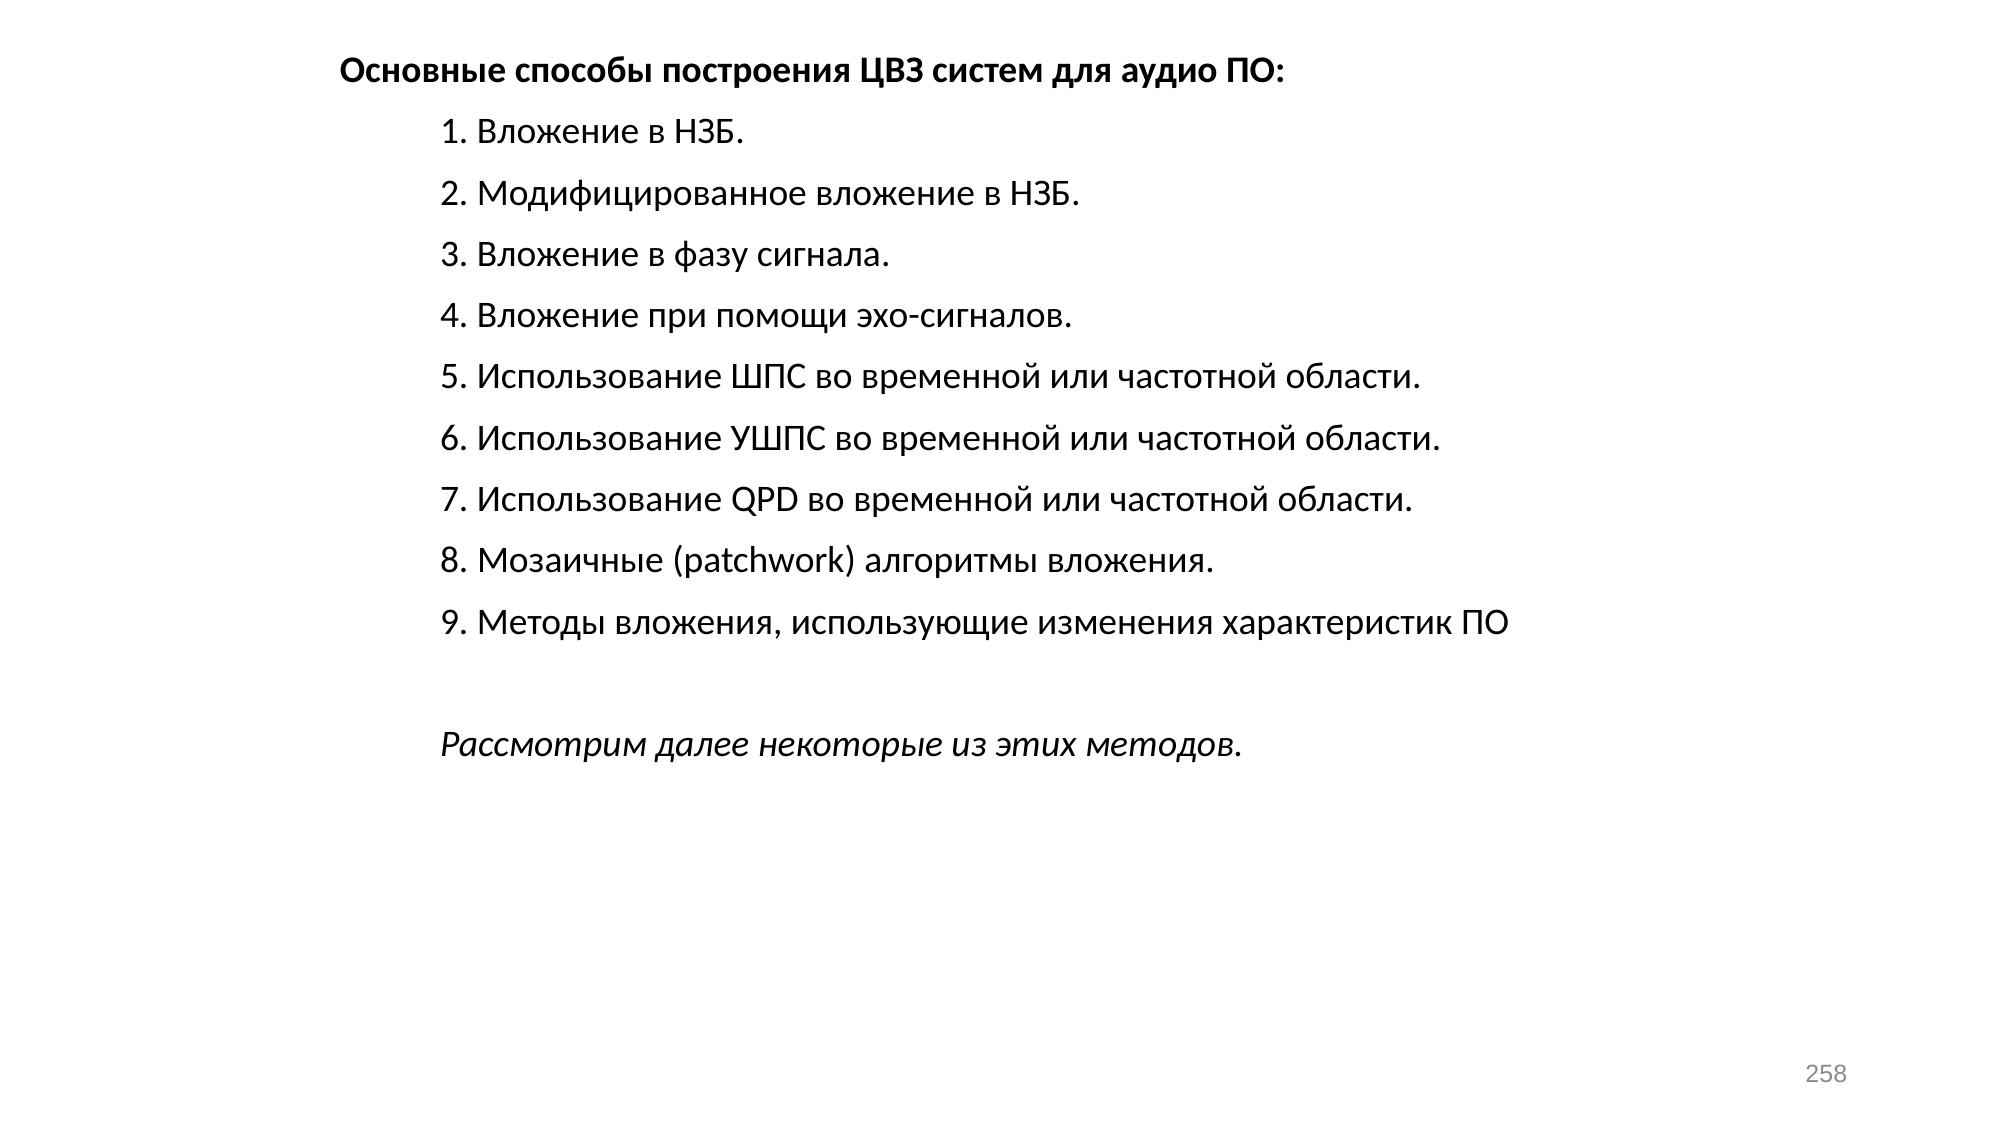

Основные способы построения ЦВЗ систем для аудио ПО:
	1. Вложение в НЗБ.
	2. Модифицированное вложение в НЗБ.
	3. Вложение в фазу сигнала.
	4. Вложение при помощи эхо-сигналов.
	5. Использование ШПС во временной или частотной области.
 	6. Использование УШПС во временной или частотной области.
	7. Использование QPD во временной или частотной области.
	8. Мозаичные (patchwork) алгоритмы вложения.
	9. Методы вложения, использующие изменения характеристик ПО

	Рассмотрим далее некоторые из этих методов.
258